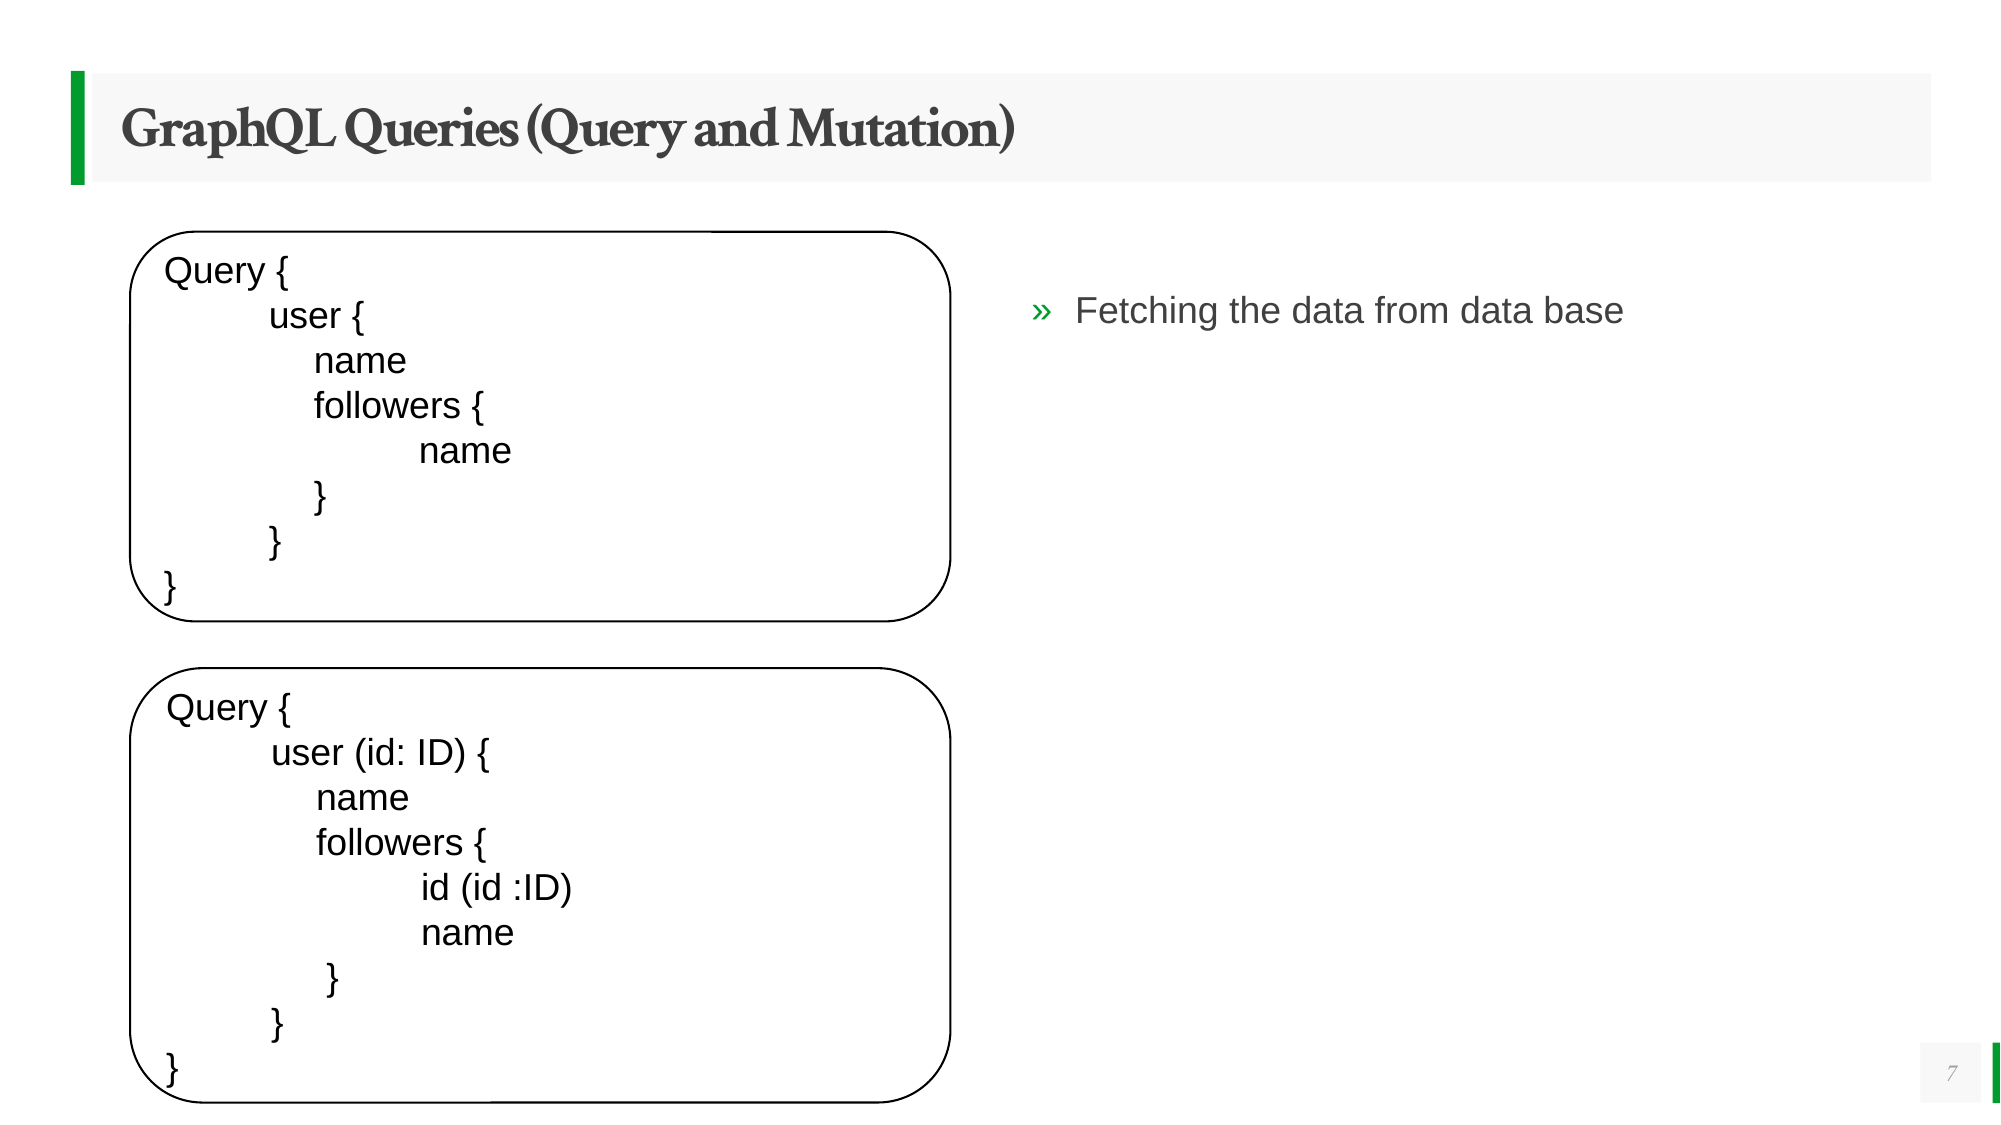

# GraphQL Queries (Query and Mutation)
Query {
          user {
	name
	followers {
	          name
	}
          }
}

Fetching the data from data base
Query {
          user (id: ID) {
	name
	followers {
	          id (id :ID)
	          name
	 }
          }
}
7